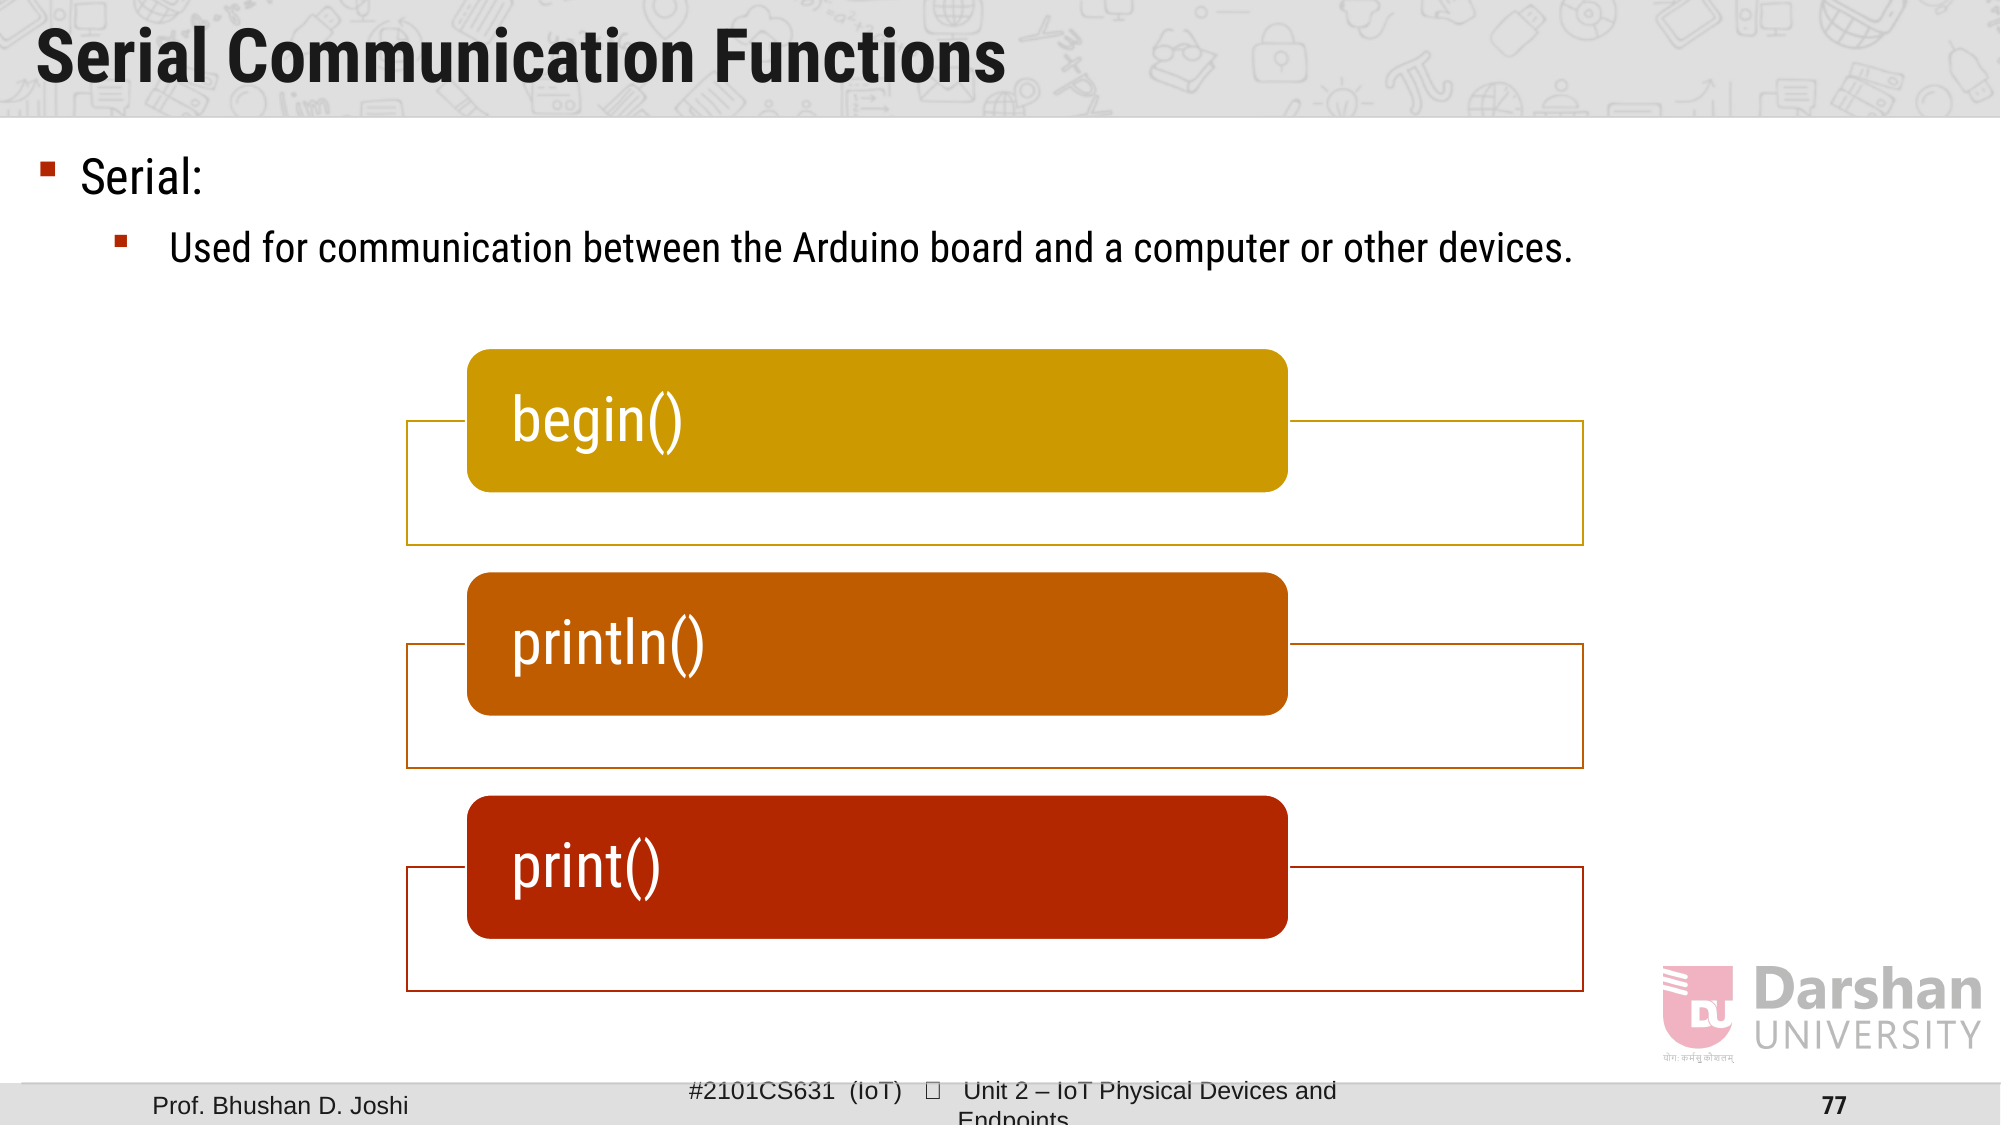

# Serial Communication Functions
Serial:
Used for communication between the Arduino board and a computer or other devices.

begin()
println()
print()